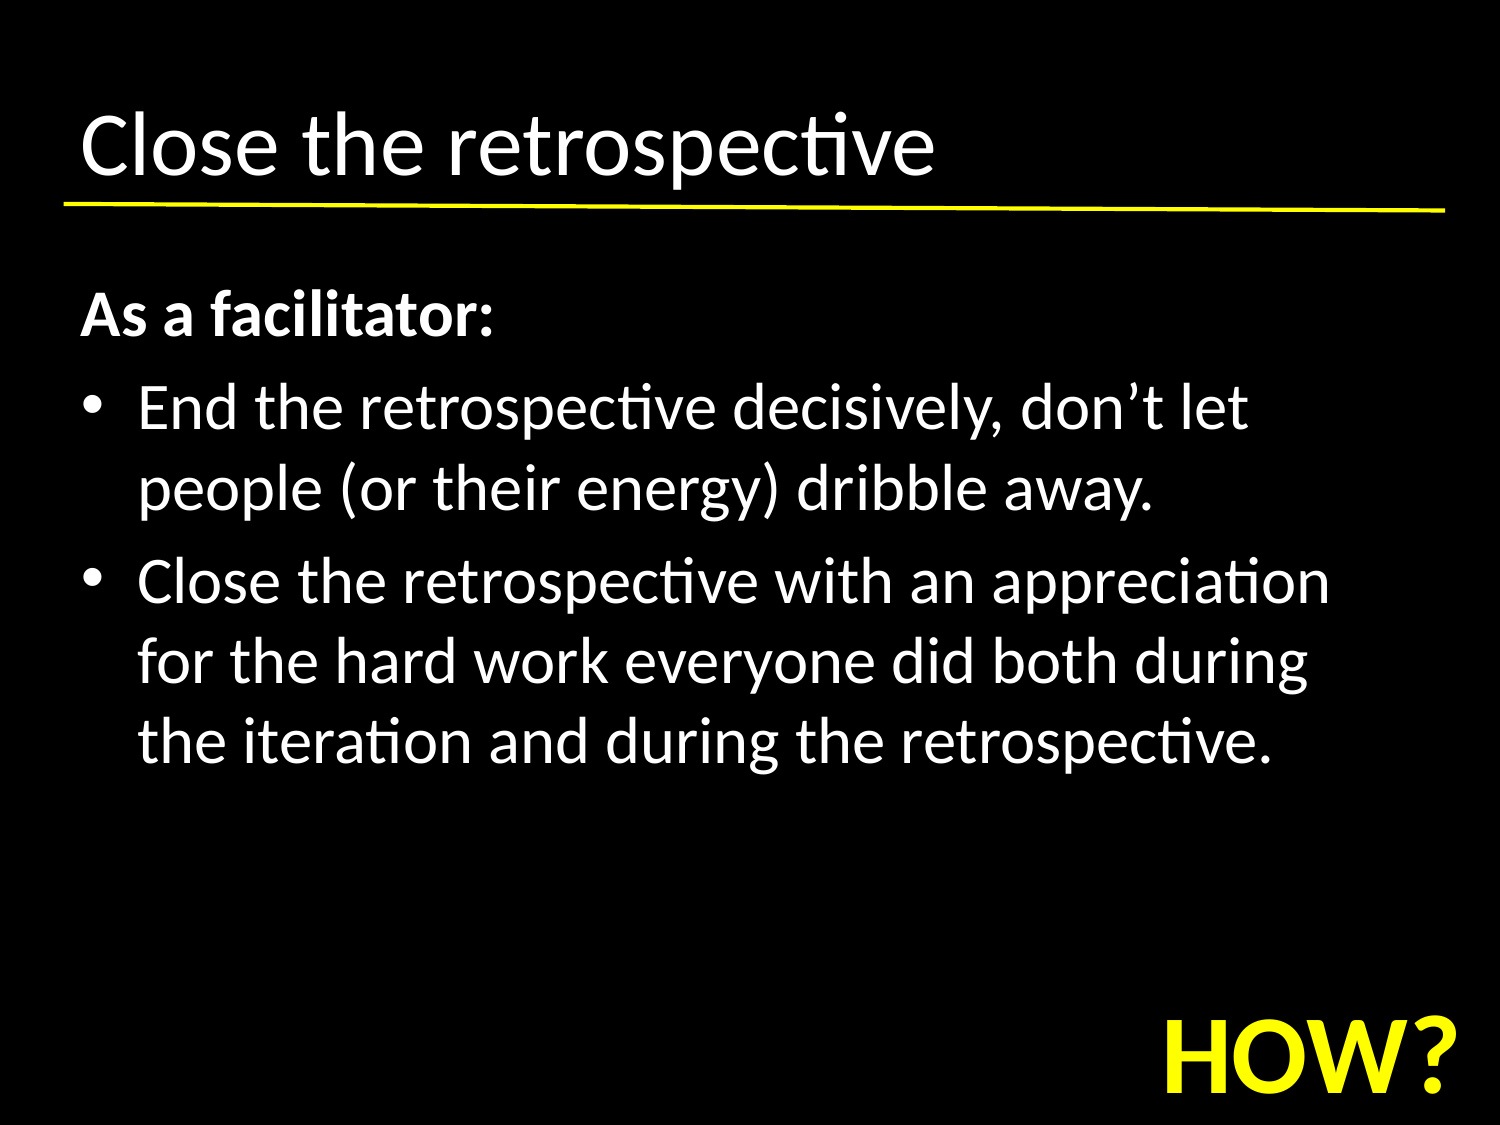

# Close the retrospective
As a facilitator:
End the retrospective decisively, don’t let people (or their energy) dribble away.
Close the retrospective with an appreciation for the hard work everyone did both during the iteration and during the retrospective.

HOW?